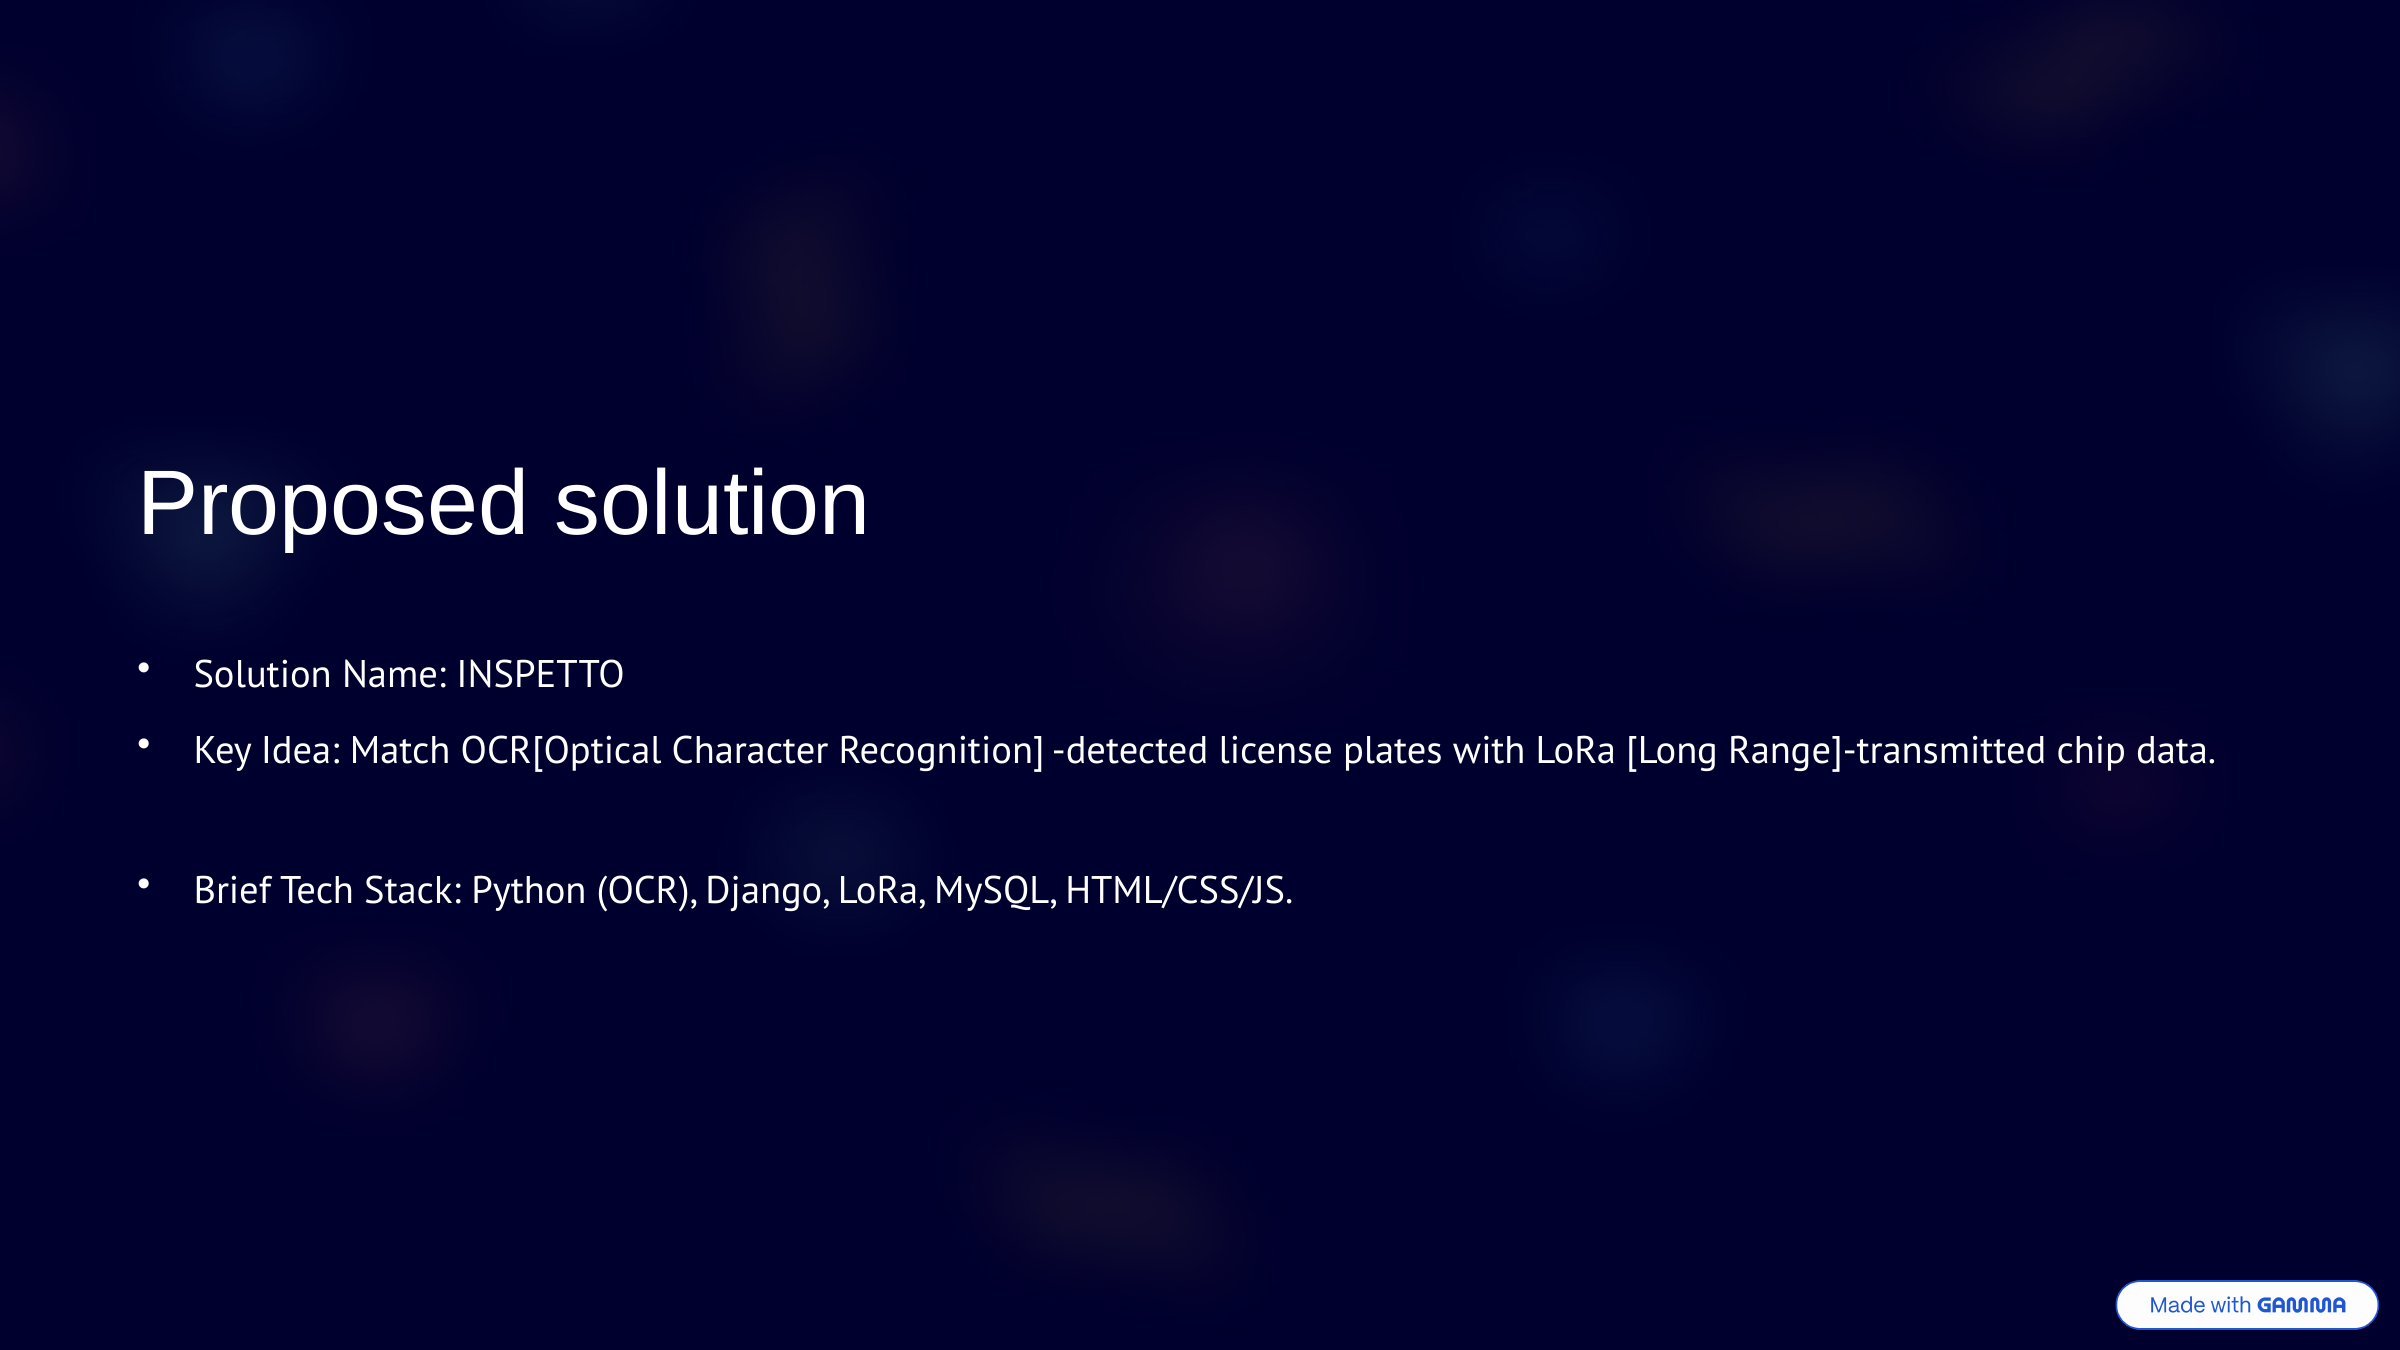

Proposed solution
Solution Name: INSPETTO
Key Idea: Match OCR[Optical Character Recognition] -detected license plates with LoRa [Long Range]-transmitted chip data.
Brief Tech Stack: Python (OCR), Django, LoRa, MySQL, HTML/CSS/JS.